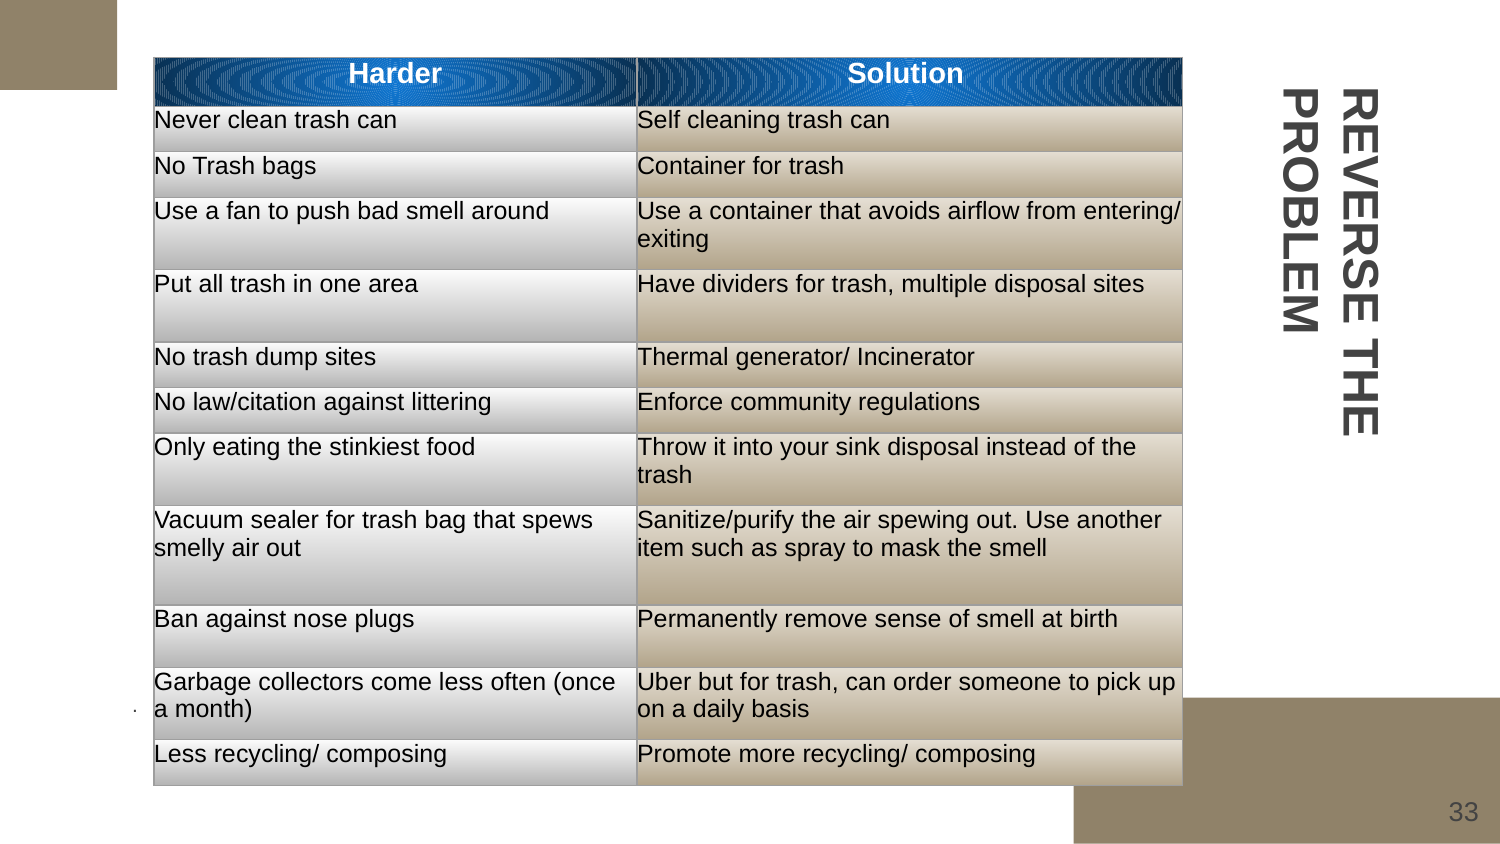

| Harder | Solution |
| --- | --- |
| Never clean trash can | Self cleaning trash can |
| No Trash bags | Container for trash |
| Use a fan to push bad smell around | Use a container that avoids airflow from entering/ exiting |
| Put all trash in one area | Have dividers for trash, multiple disposal sites |
| No trash dump sites | Thermal generator/ Incinerator |
| No law/citation against littering | Enforce community regulations |
| Only eating the stinkiest food | Throw it into your sink disposal instead of the trash |
| Vacuum sealer for trash bag that spews smelly air out | Sanitize/purify the air spewing out. Use another item such as spray to mask the smell |
| Ban against nose plugs | Permanently remove sense of smell at birth |
| Garbage collectors come less often (once a month) | Uber but for trash, can order someone to pick up on a daily basis |
| Less recycling/ composing | Promote more recycling/ composing |
# REVERSE THE PROBLEM

.
33